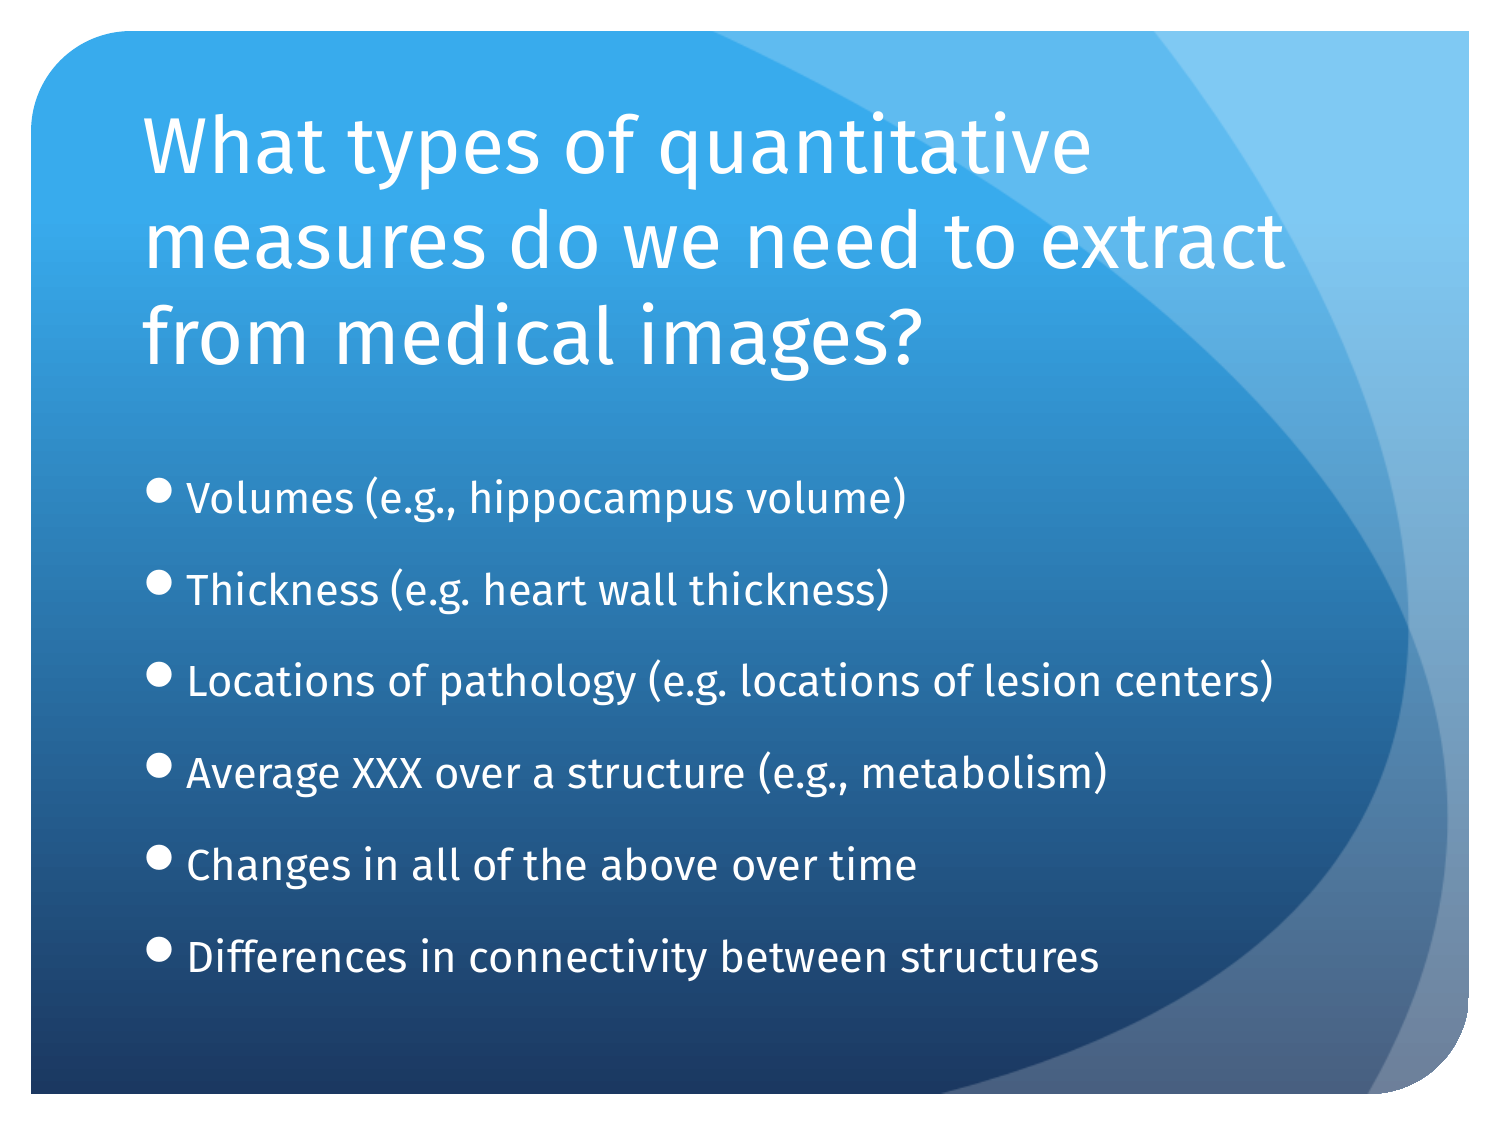

# What types of quantitative measures do we need to extract from medical images?
Volumes (e.g., hippocampus volume)
Thickness (e.g. heart wall thickness)
Locations of pathology (e.g. locations of lesion centers)
Average XXX over a structure (e.g., metabolism)
Changes in all of the above over time
Differences in connectivity between structures